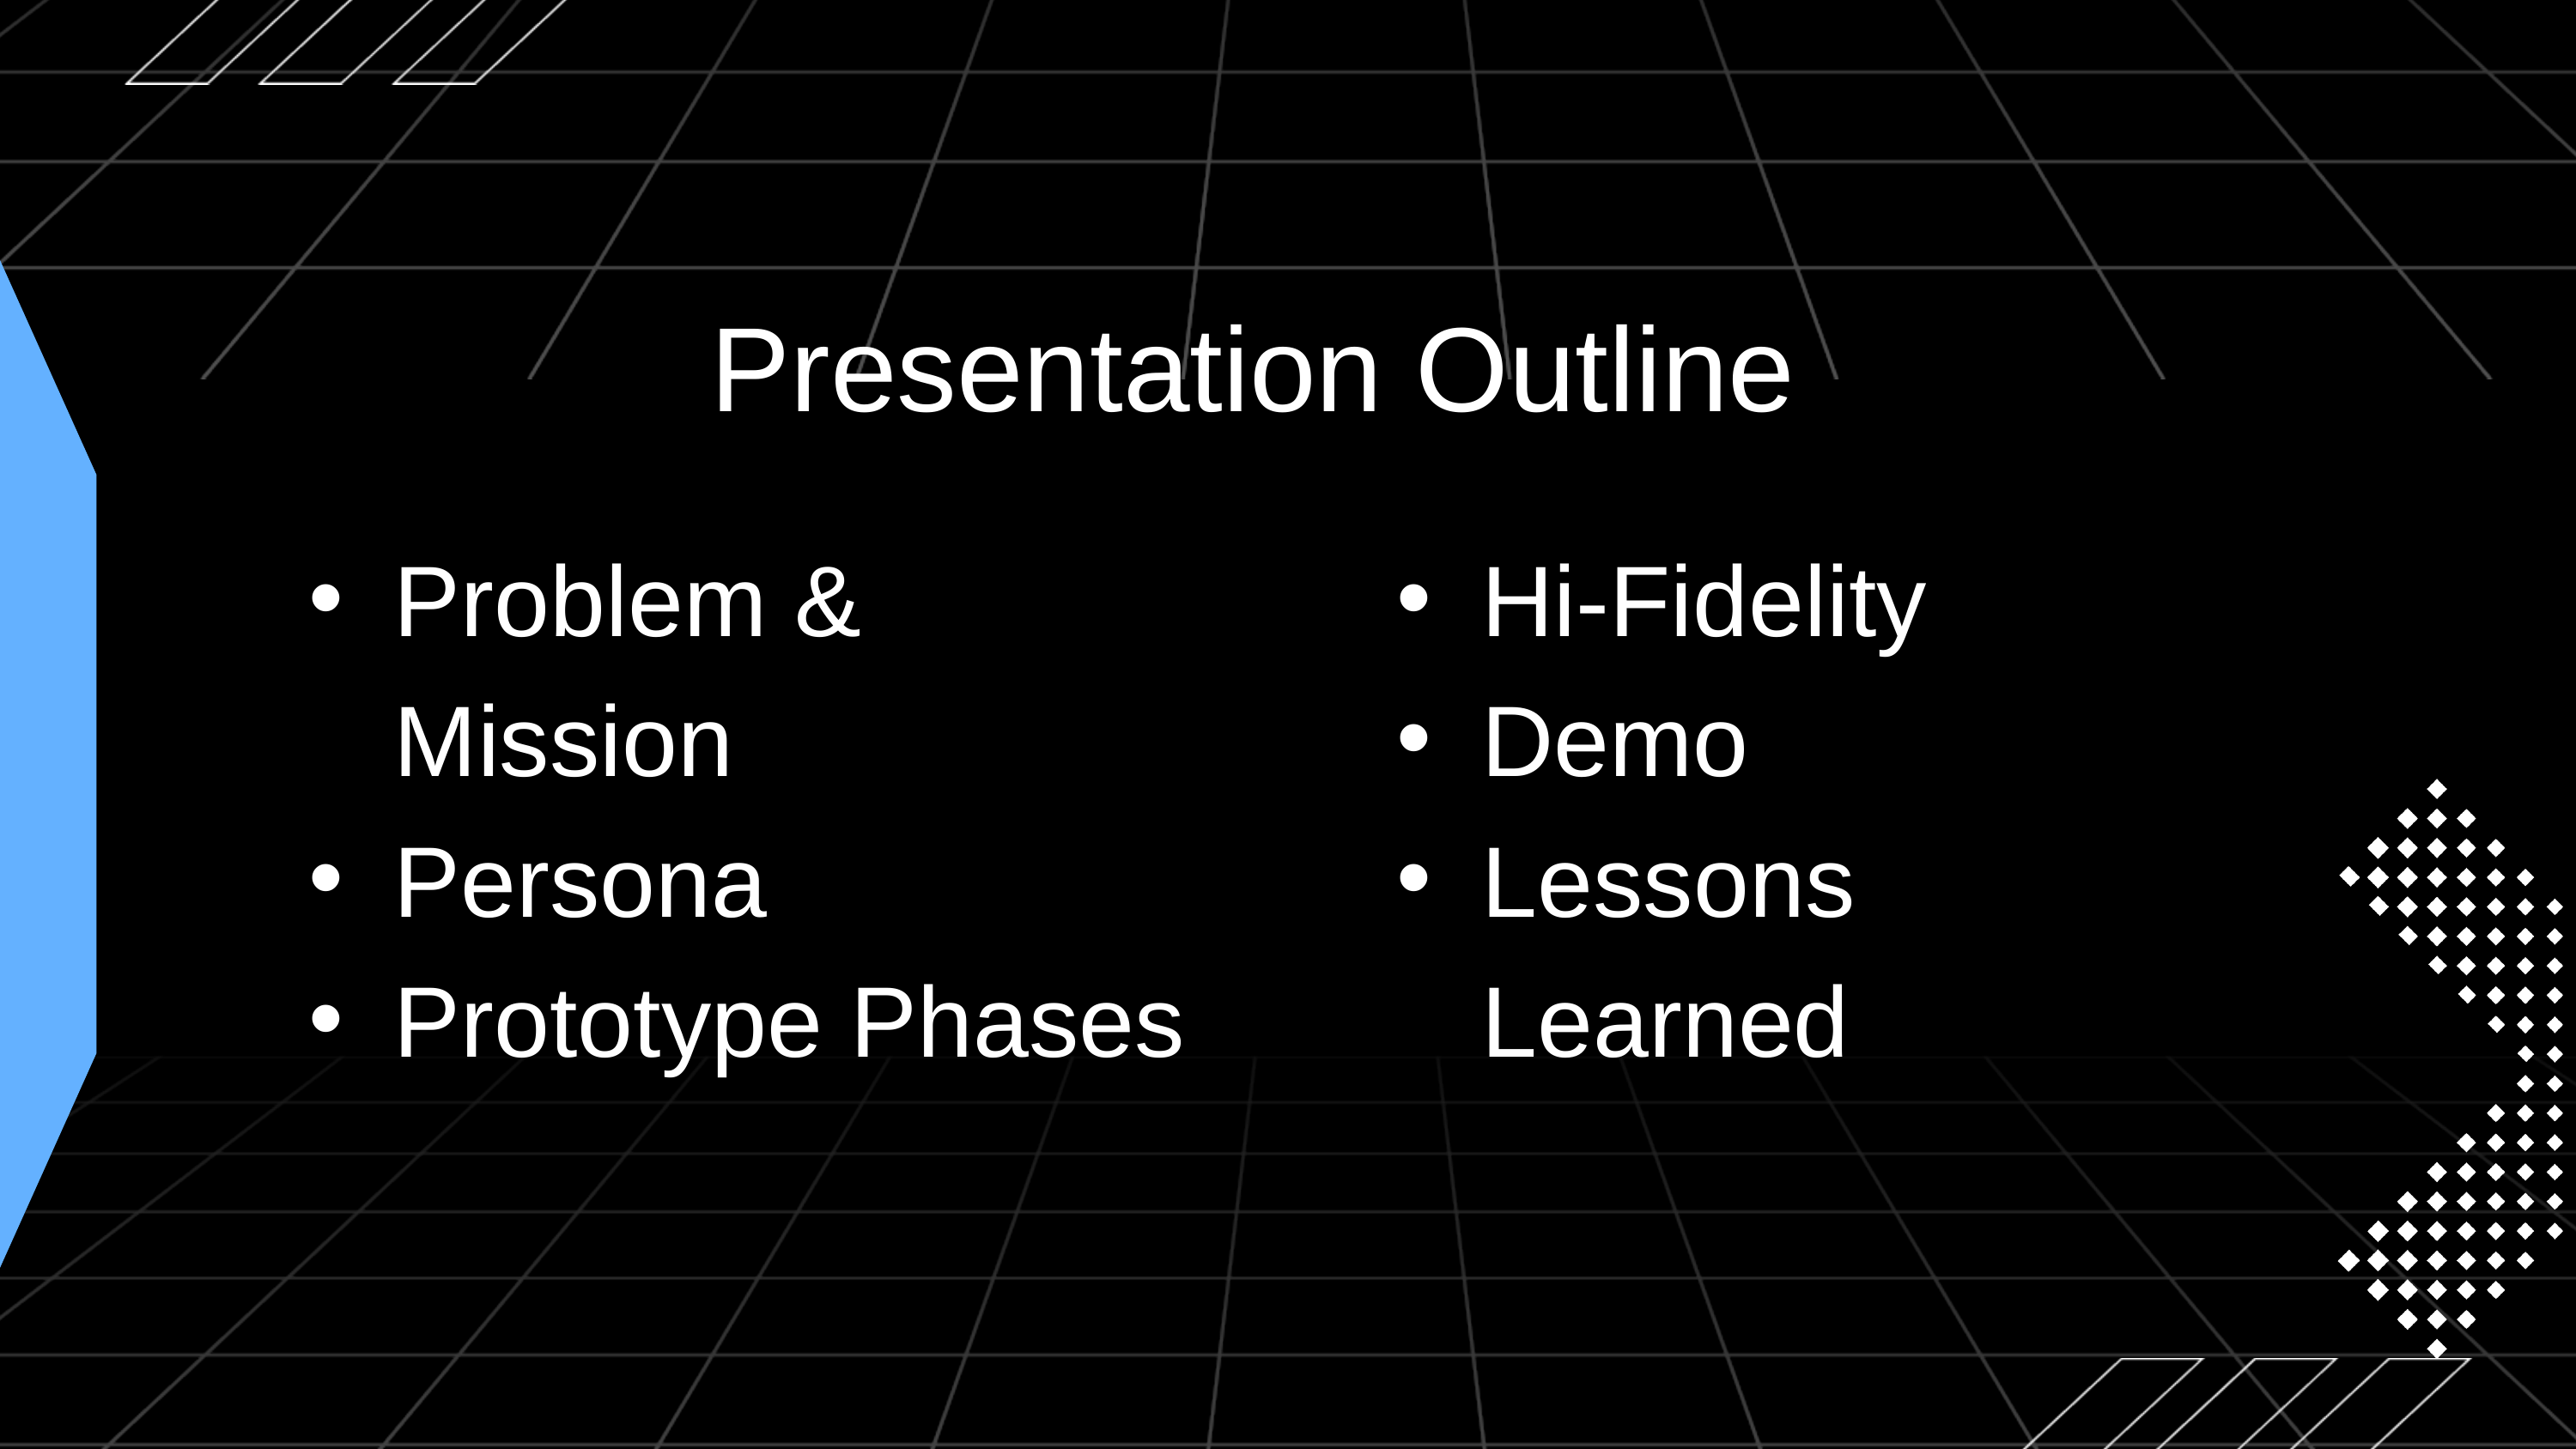

Presentation Outline
Problem & Mission
Persona
Prototype Phases
Hi-Fidelity
Demo
Lessons Learned